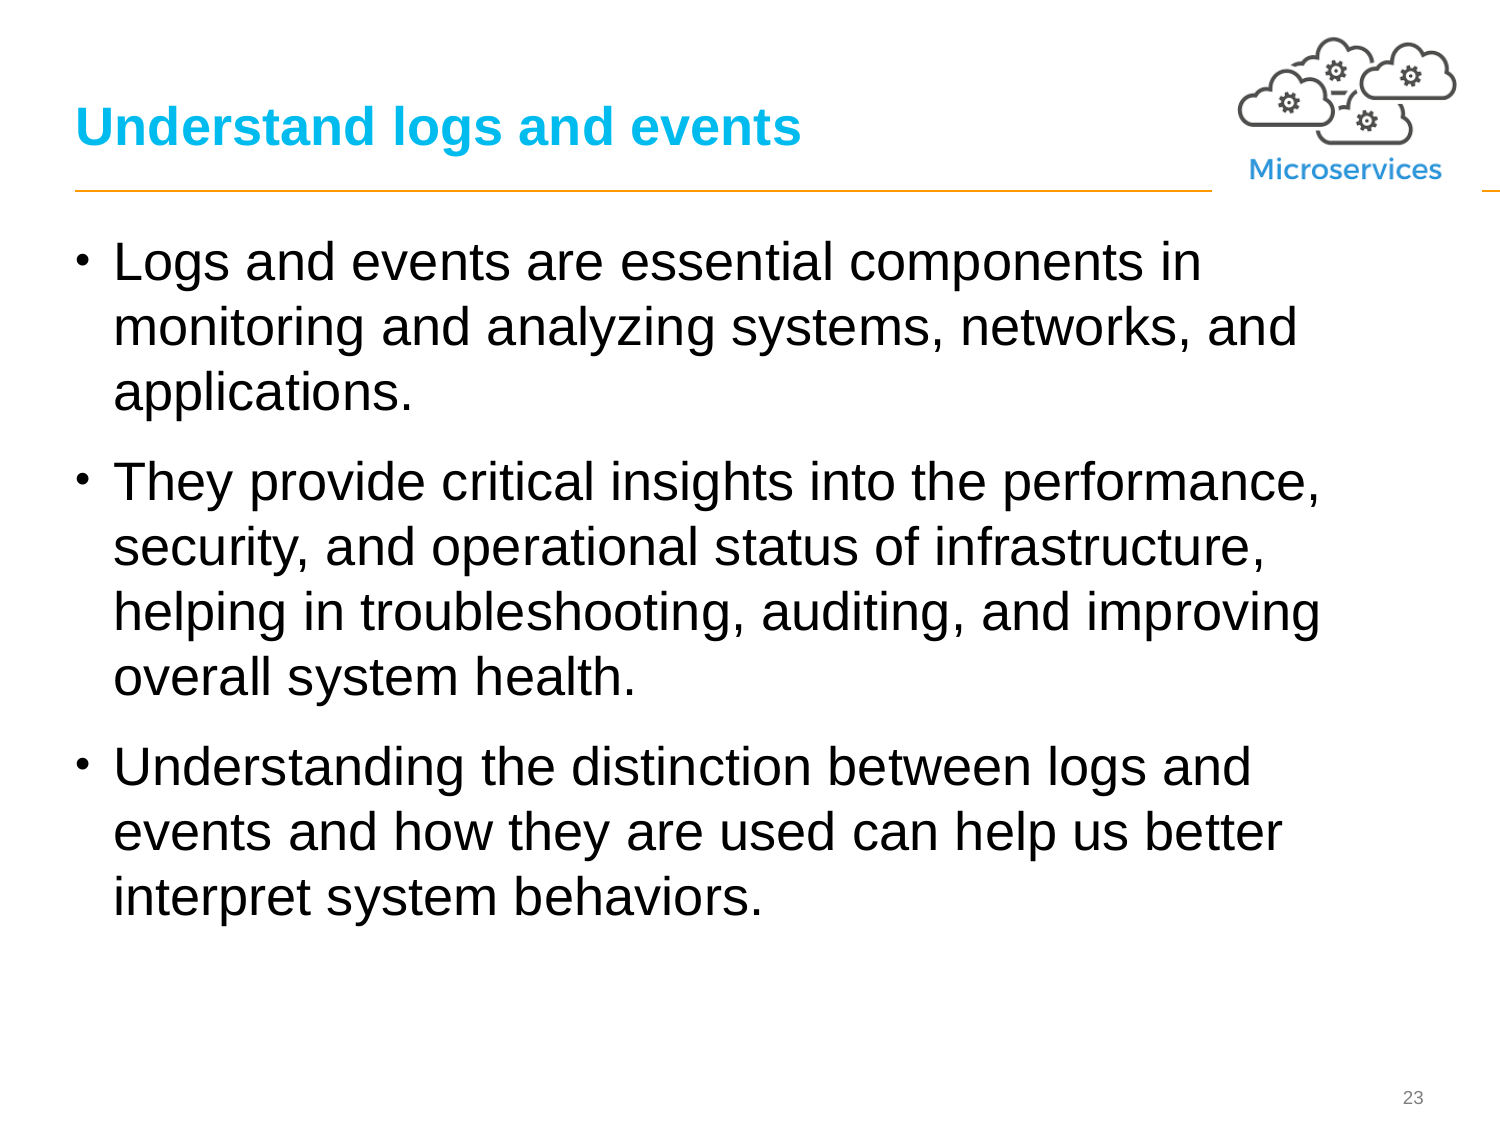

# Understand logs and events
Logs and events are essential components in monitoring and analyzing systems, networks, and applications.
They provide critical insights into the performance, security, and operational status of infrastructure, helping in troubleshooting, auditing, and improving overall system health.
Understanding the distinction between logs and events and how they are used can help us better interpret system behaviors.